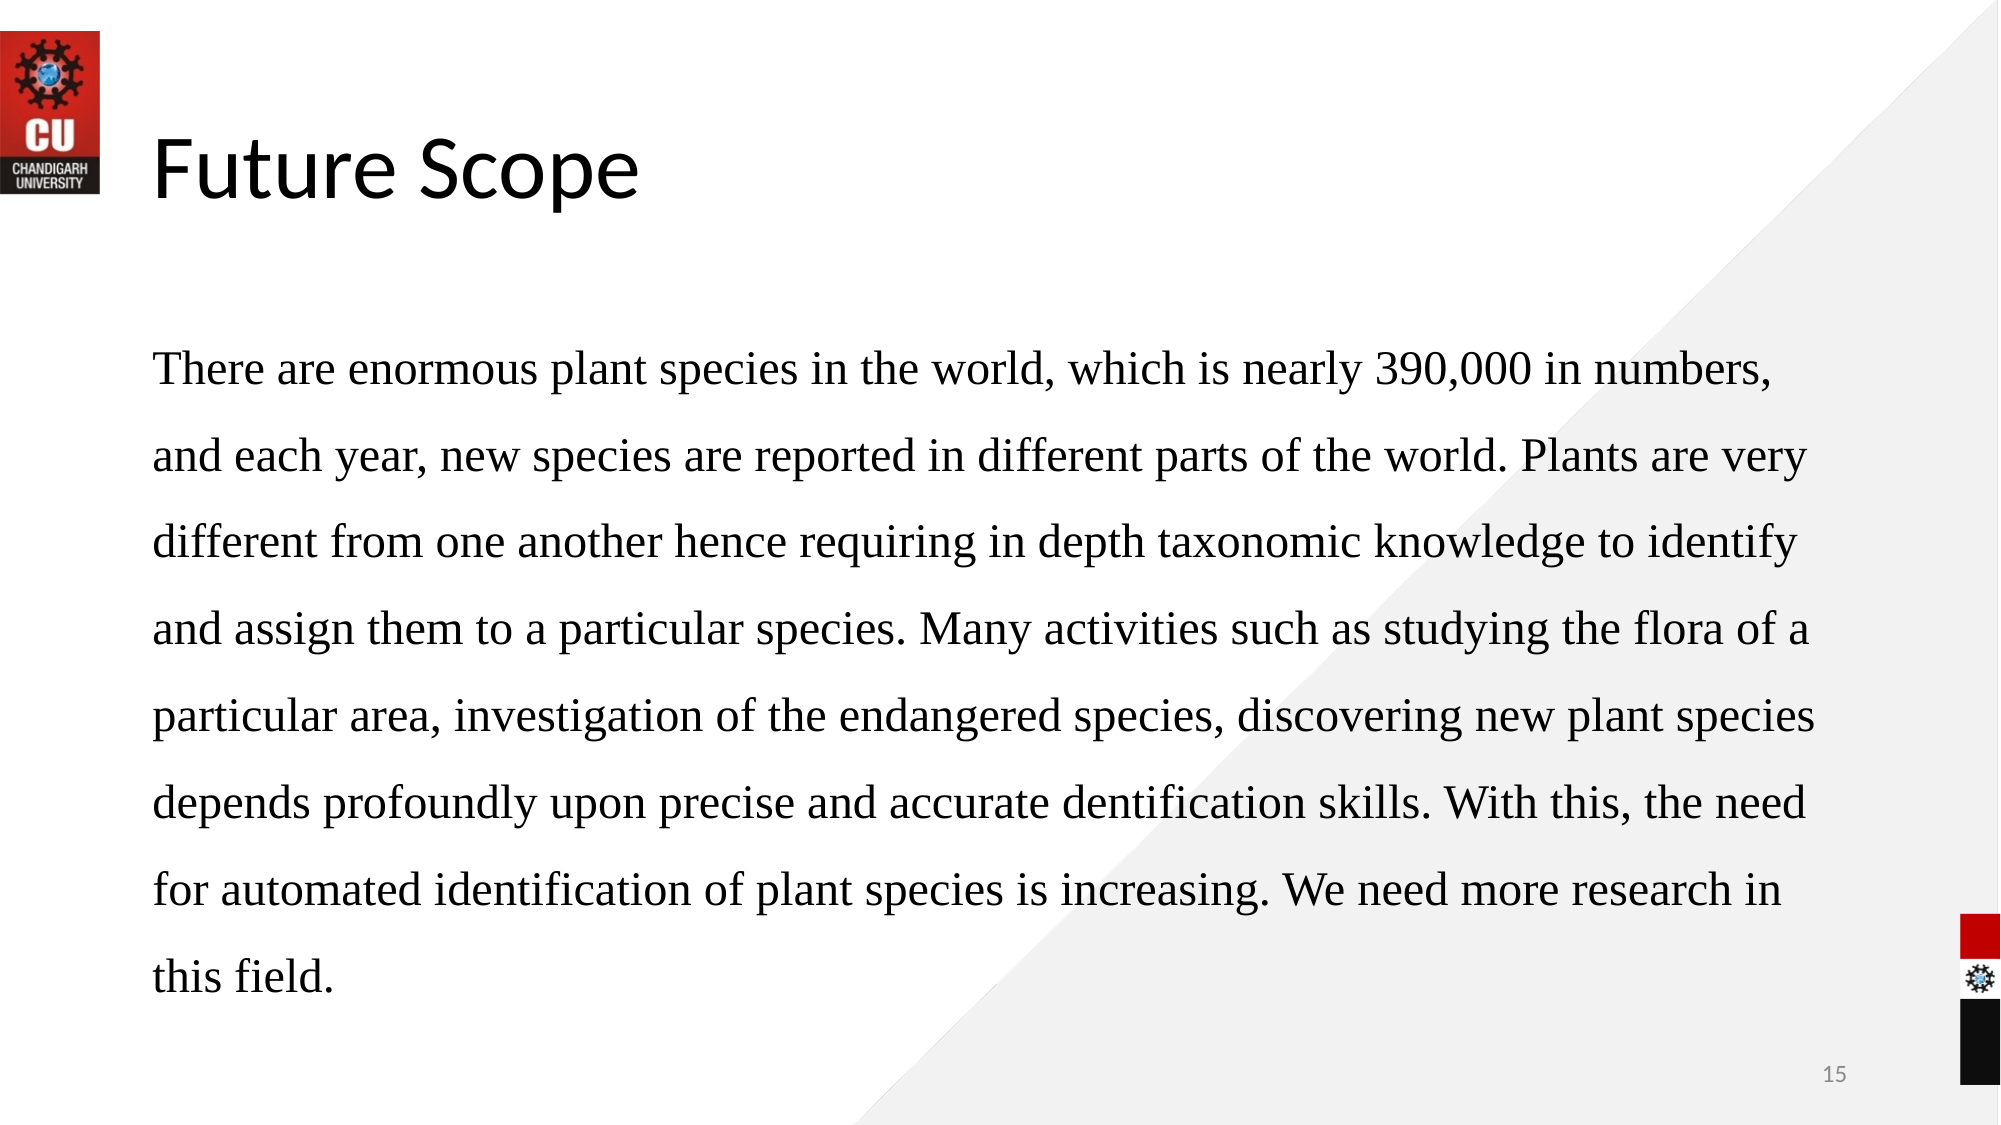

# Future Scope
There are enormous plant species in the world, which is nearly 390,000 in numbers, and each year, new species are reported in different parts of the world. Plants are very different from one another hence requiring in depth taxonomic knowledge to identify and assign them to a particular species. Many activities such as studying the flora of a particular area, investigation of the endangered species, discovering new plant species depends profoundly upon precise and accurate dentification skills. With this, the need for automated identification of plant species is increasing. We need more research in this field.
15